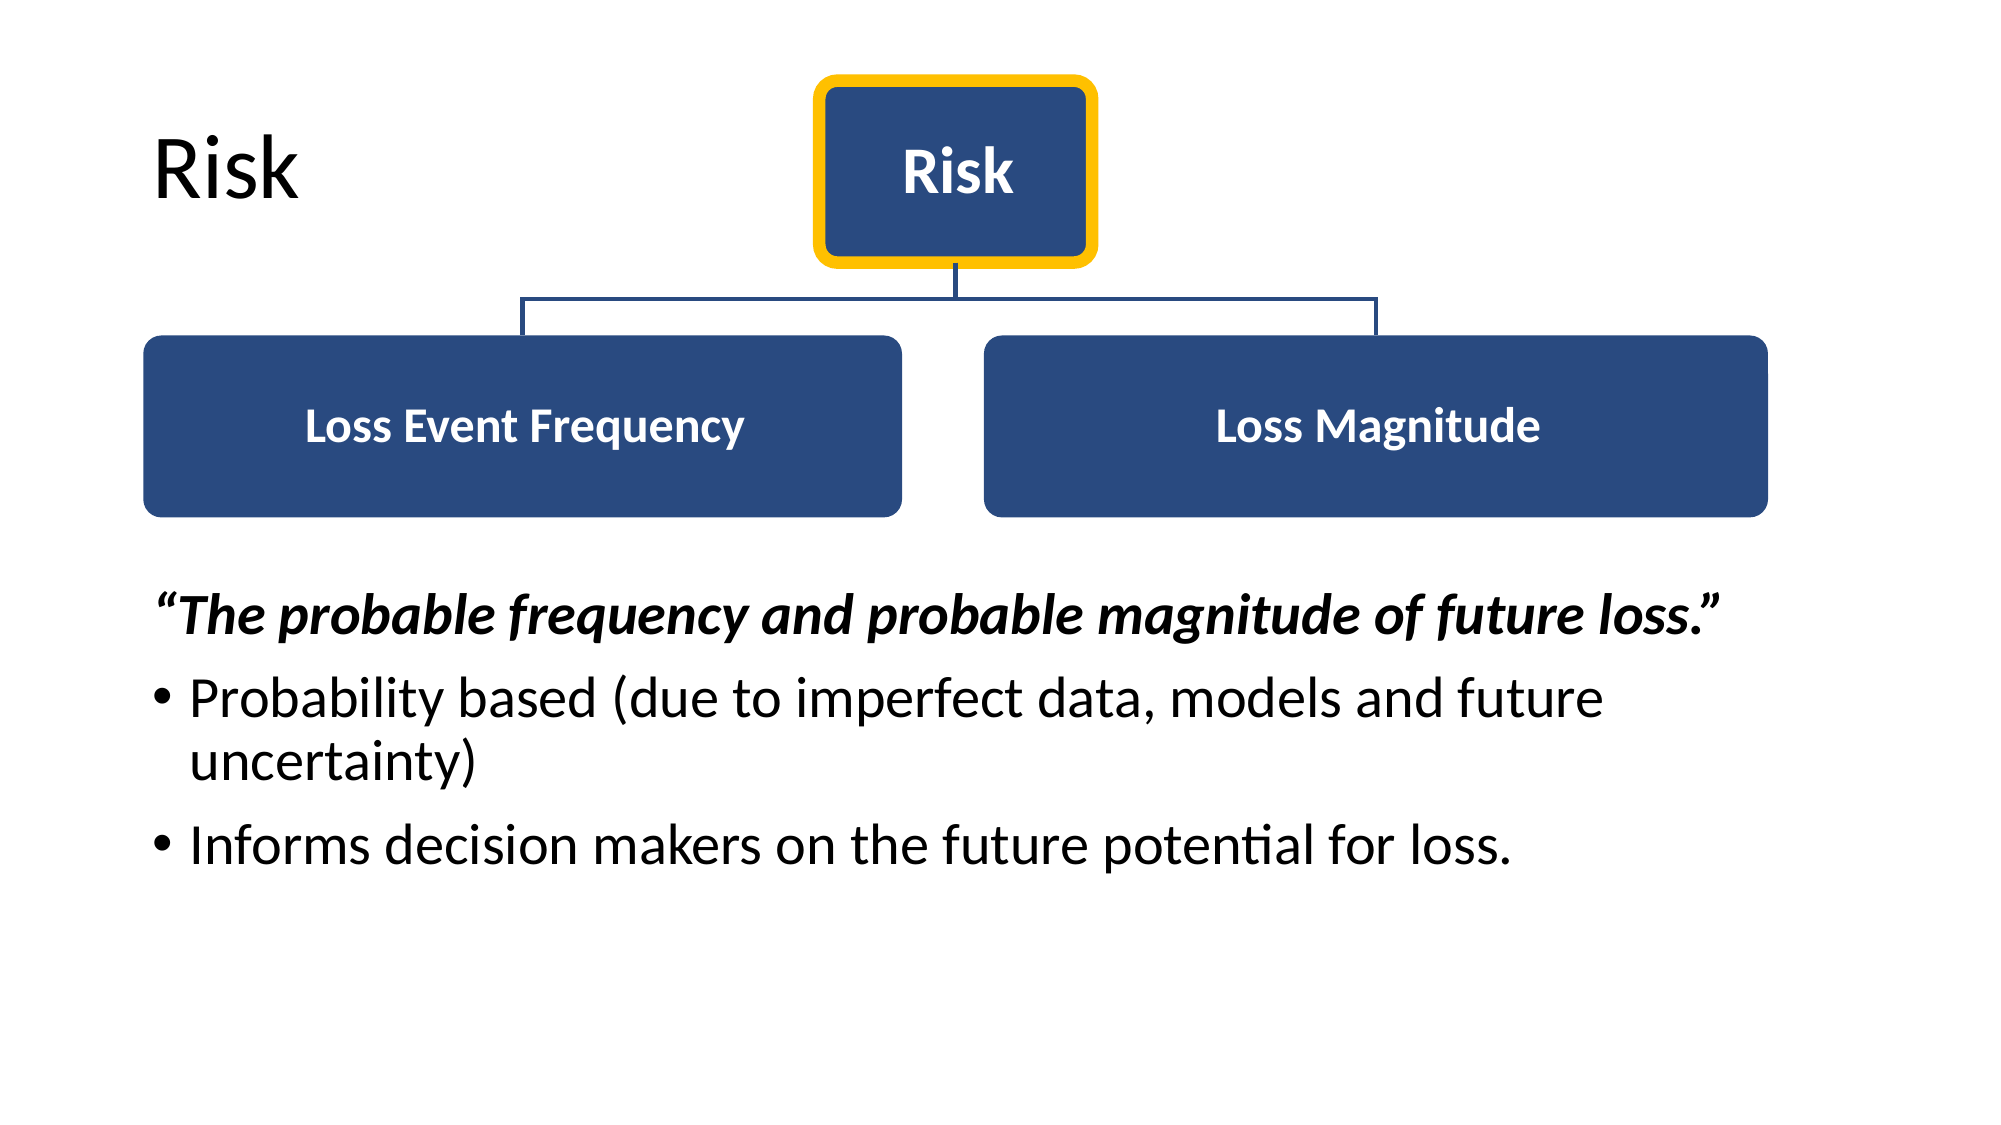

# Risk
Risk
Loss Event Frequency
Loss Magnitude
“The probable frequency and probable magnitude of future loss.”
Probability based (due to imperfect data, models and future uncertainty)
Informs decision makers on the future potential for loss.